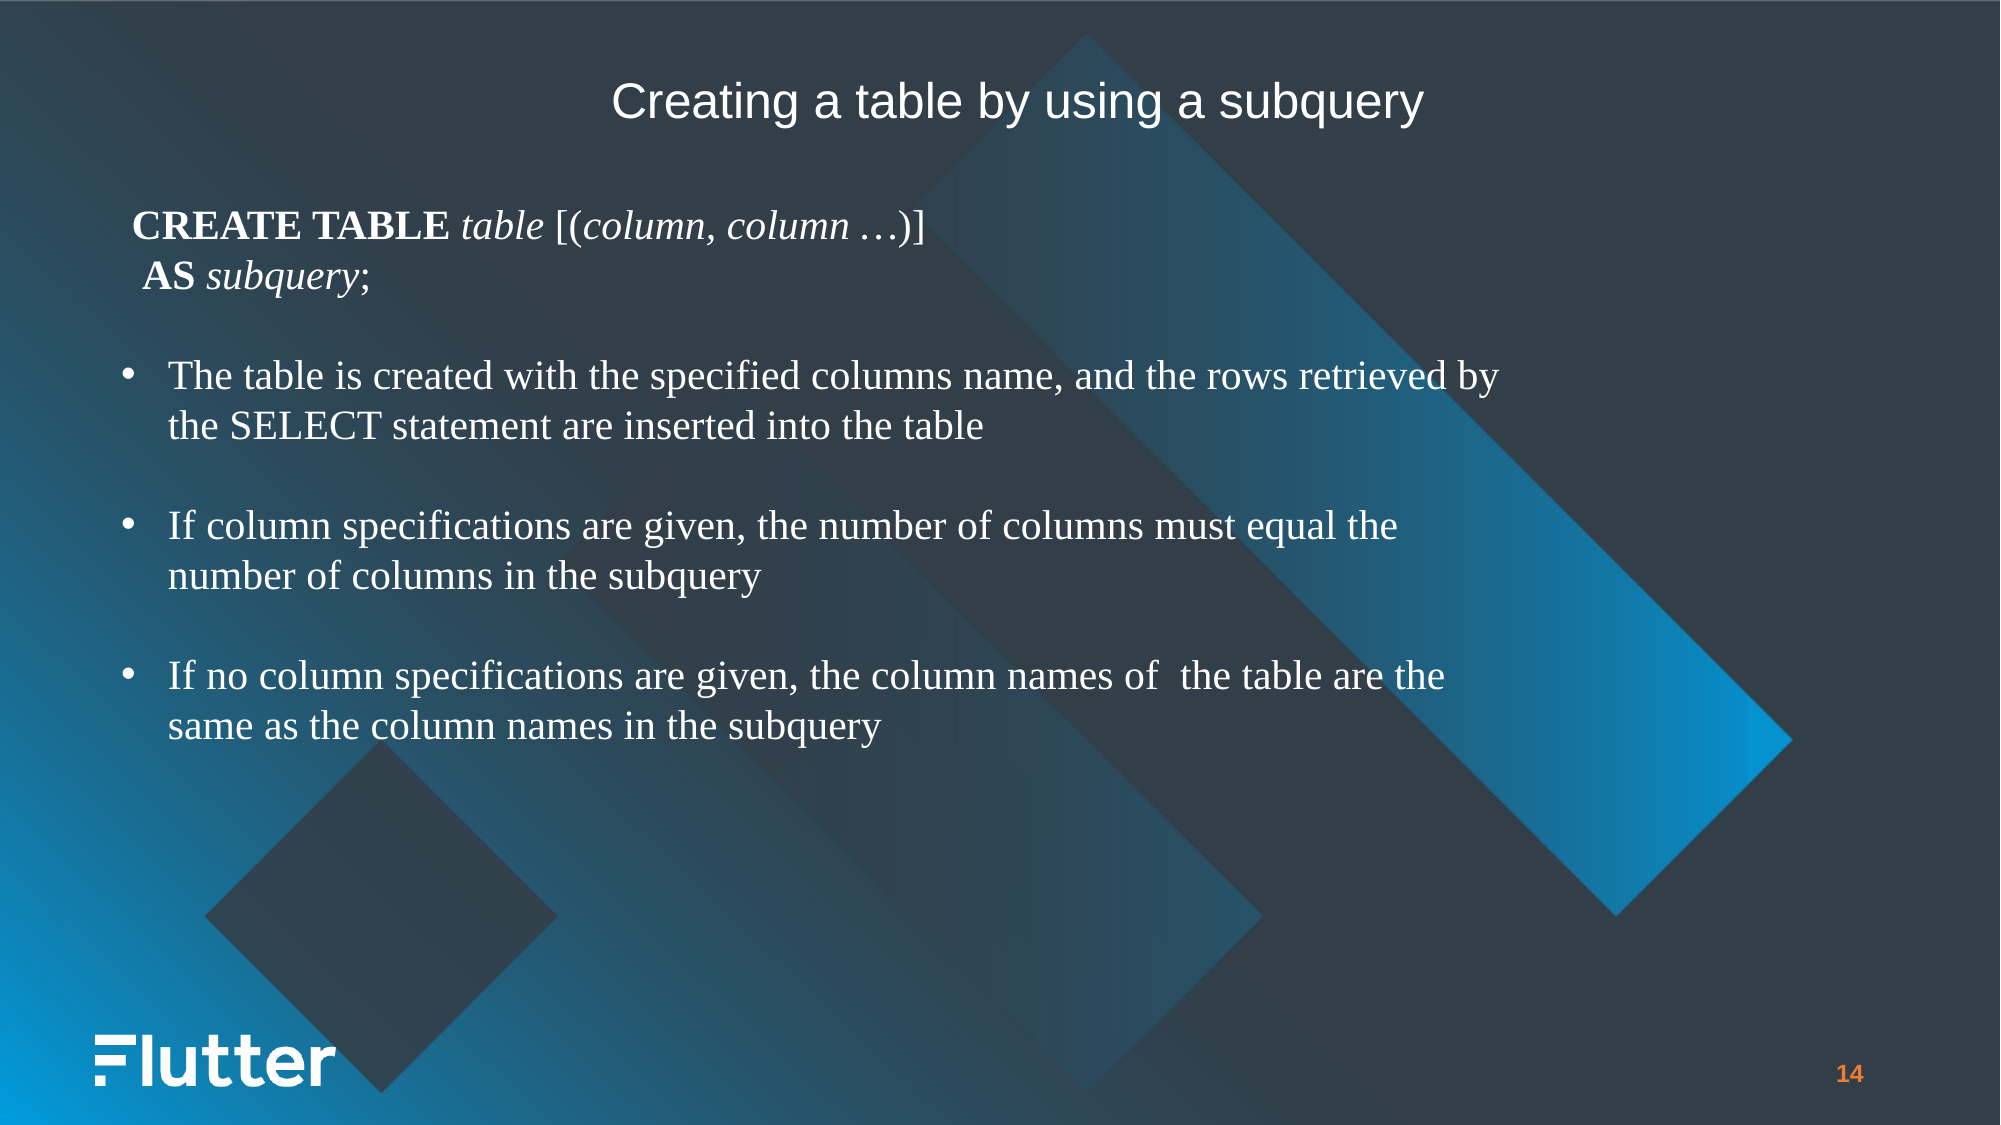

Creating a table by using a subquery

 CREATE TABLE table [(column, column …)]
  AS subquery;

The table is created with the specified columns name, and the rows retrieved by the SELECT statement are inserted into the table

If column specifications are given, the number of columns must equal the number of columns in the subquery

If no column specifications are given, the column names of  the table are the same as the column names in the subquery